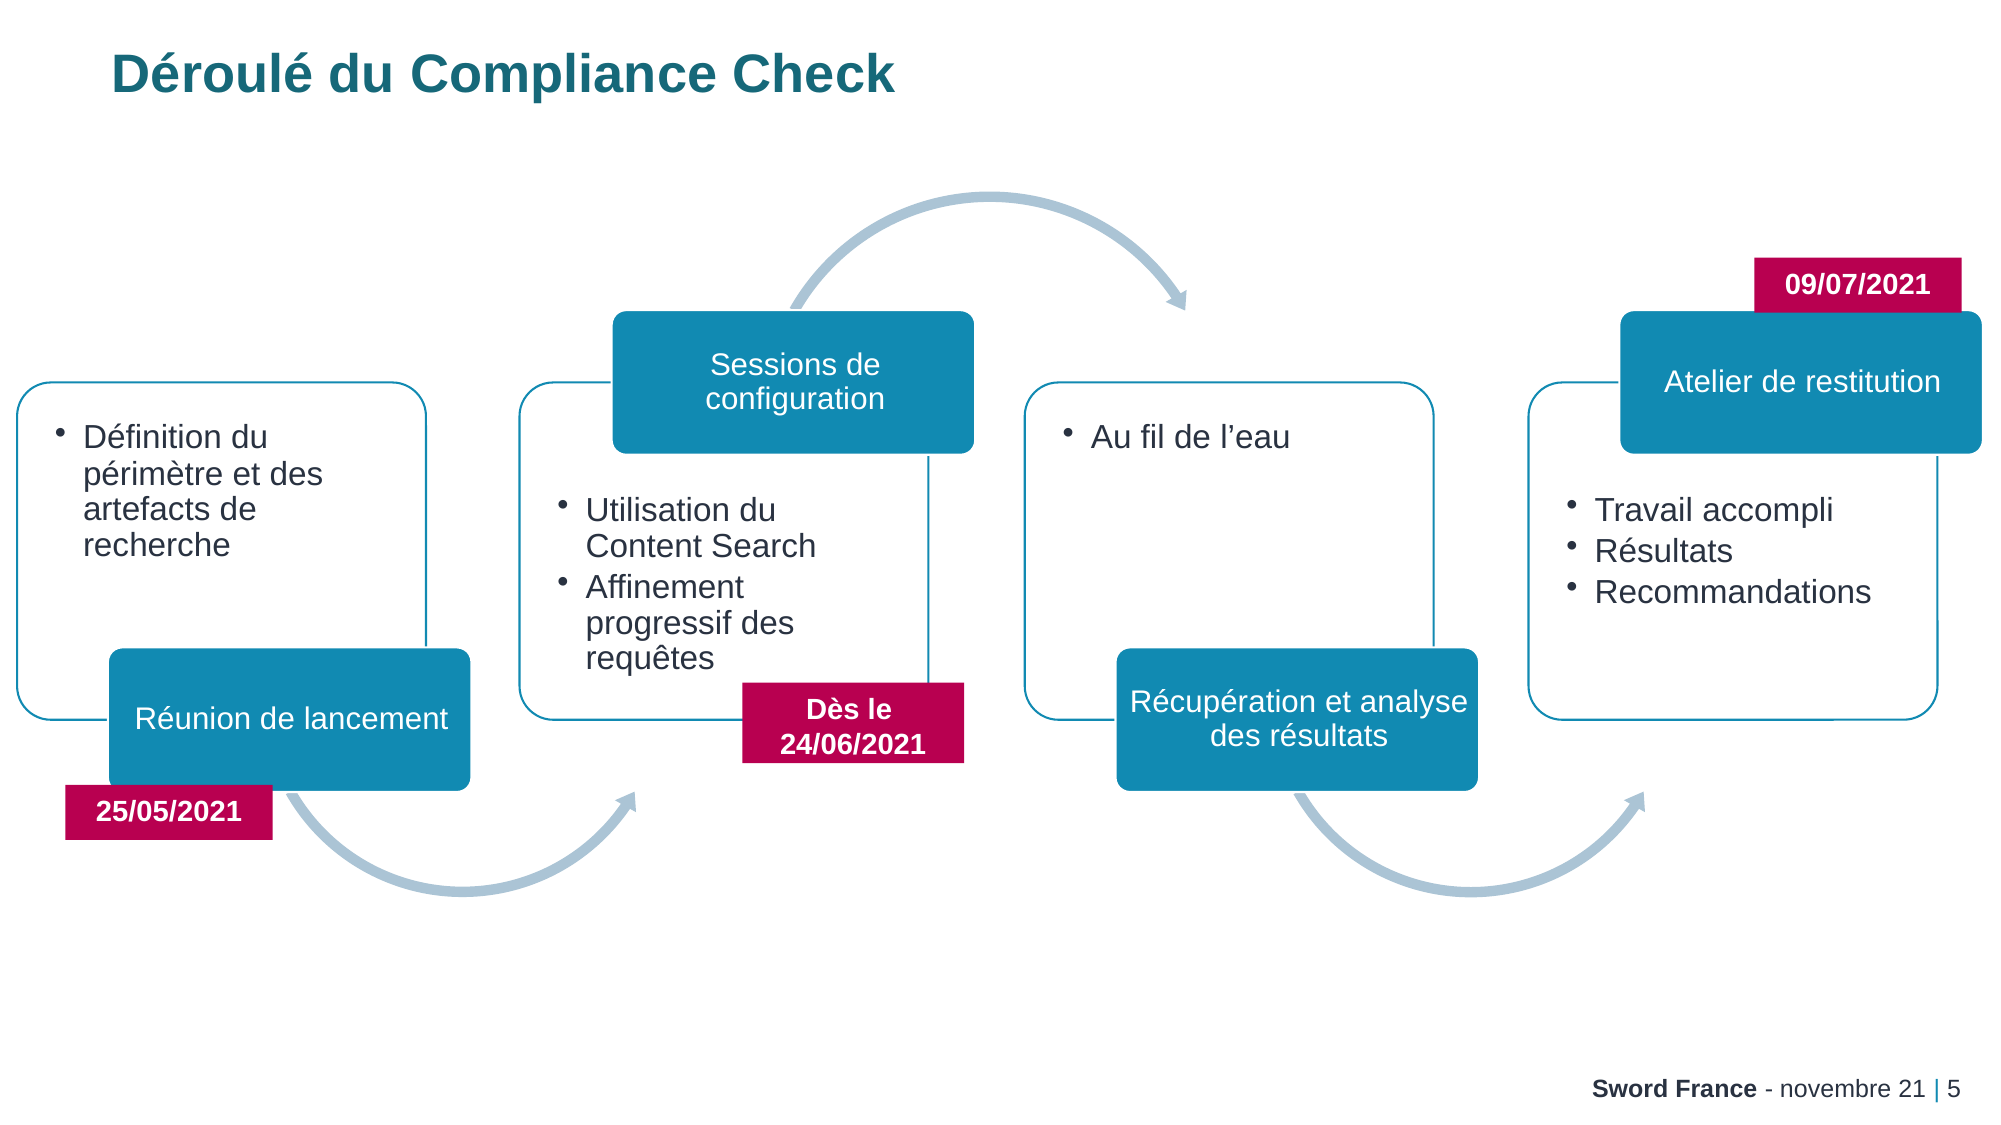

Définition du périmètre et des artefacts de recherche
Réunion de lancement
Utilisation du Content Search
Affinement progressif des requêtes
Sessions de configuration
Au fil de l’eau
Récupération et analyse des résultats
Travail accompli
Résultats
Recommandations

Atelier de restitution
# Déroulé du Compliance Check
09/07/2021
Dès le
24/06/2021
25/05/2021